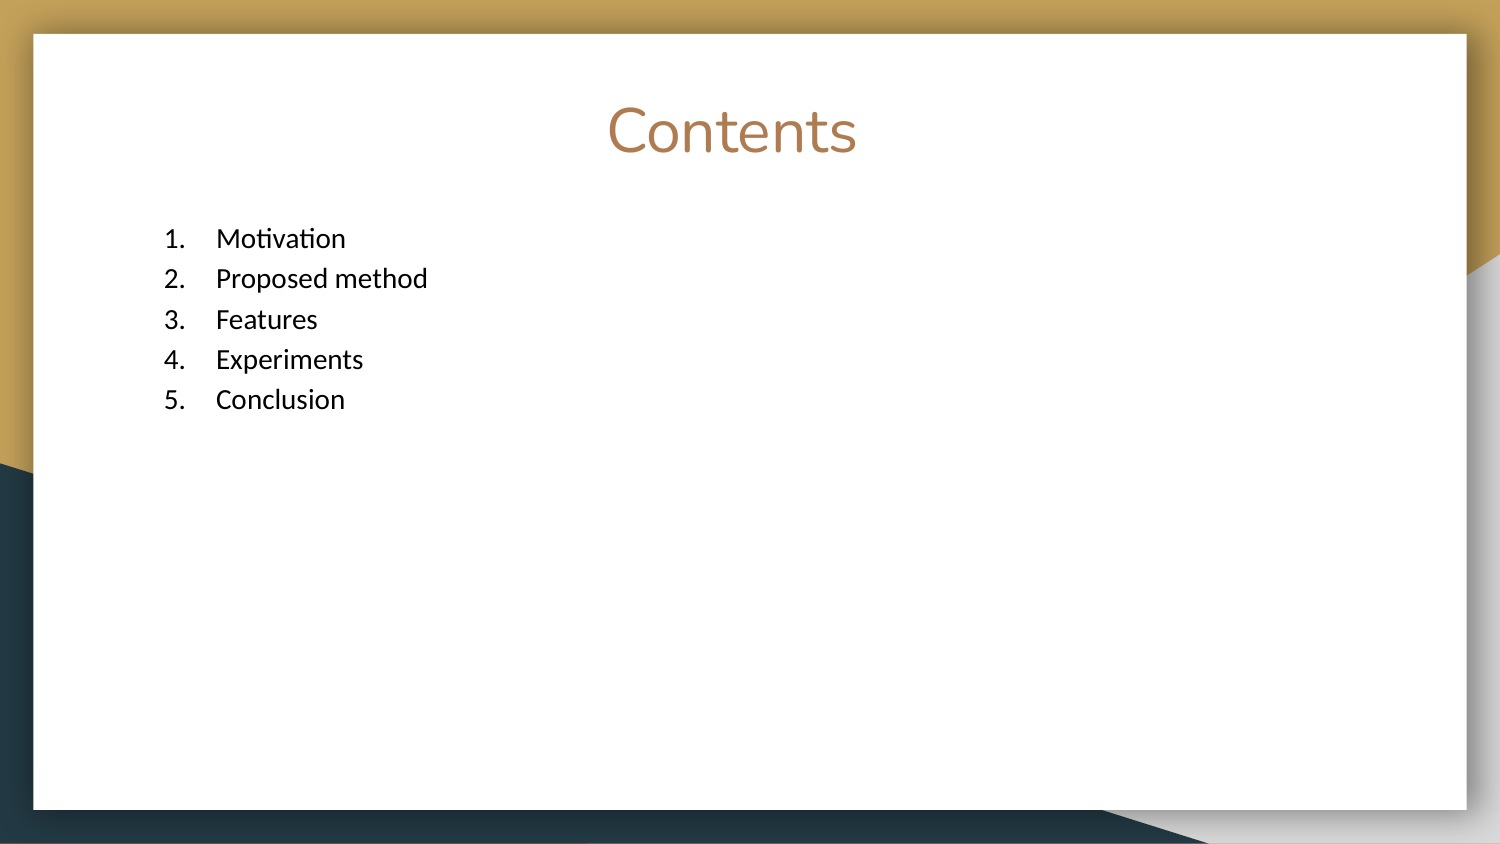

# Contents
Motivation
Proposed method
Features
Experiments
Conclusion